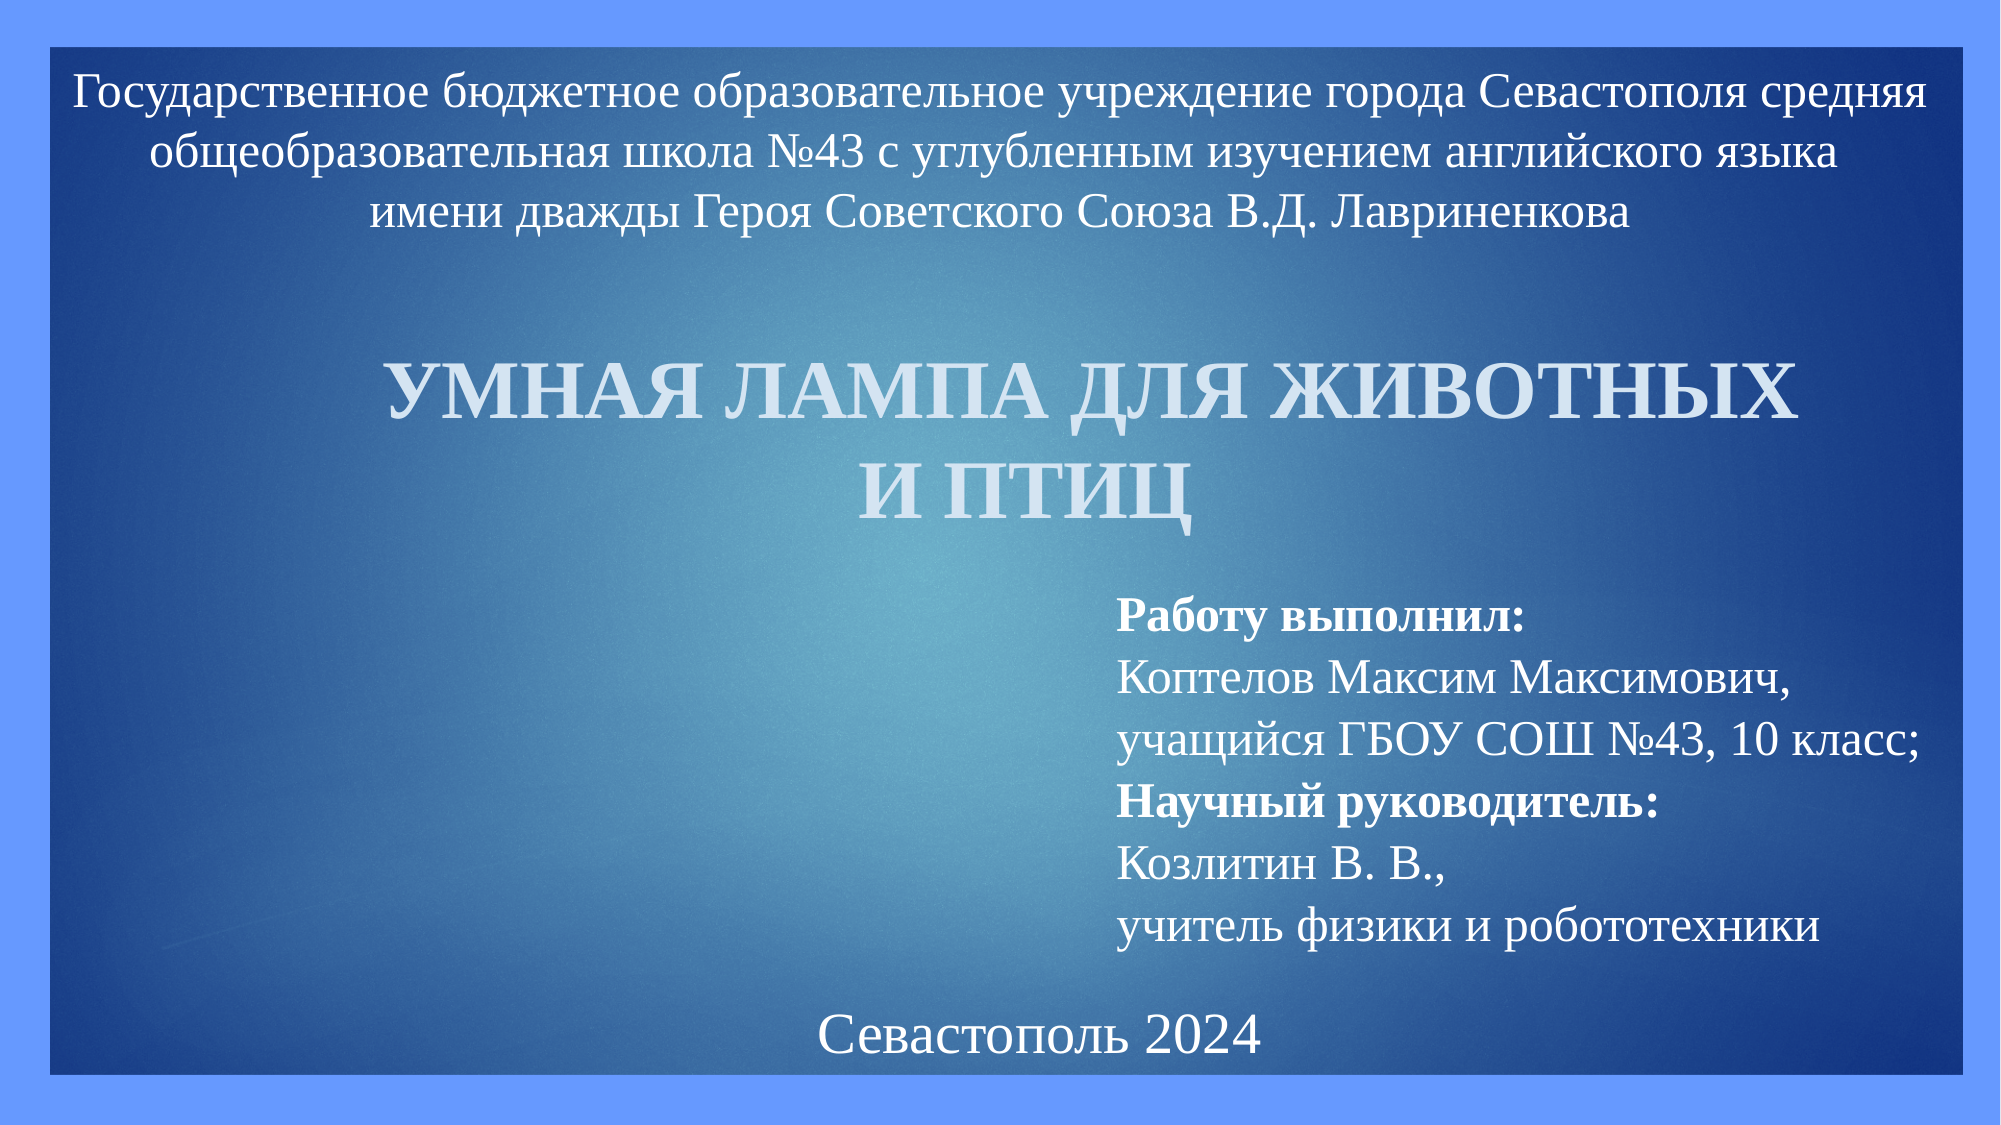

Государственное бюджетное образовательное учреждение города Севастополя средняя общеобразовательная школа №43 с углубленным изучением английского языка
имени дважды Героя Советского Союза В.Д. Лавриненкова

# УМНАЯ ЛАМПА ДЛЯ ЖИВОТНЫХ И ПТИЦ
Работу выполнил:
Коптелов Максим Максимович,
учащийся ГБОУ СОШ №43, 10 класс;
Научный руководитель:
Козлитин В. В.,
учитель физики и робототехники

Севастополь 2024